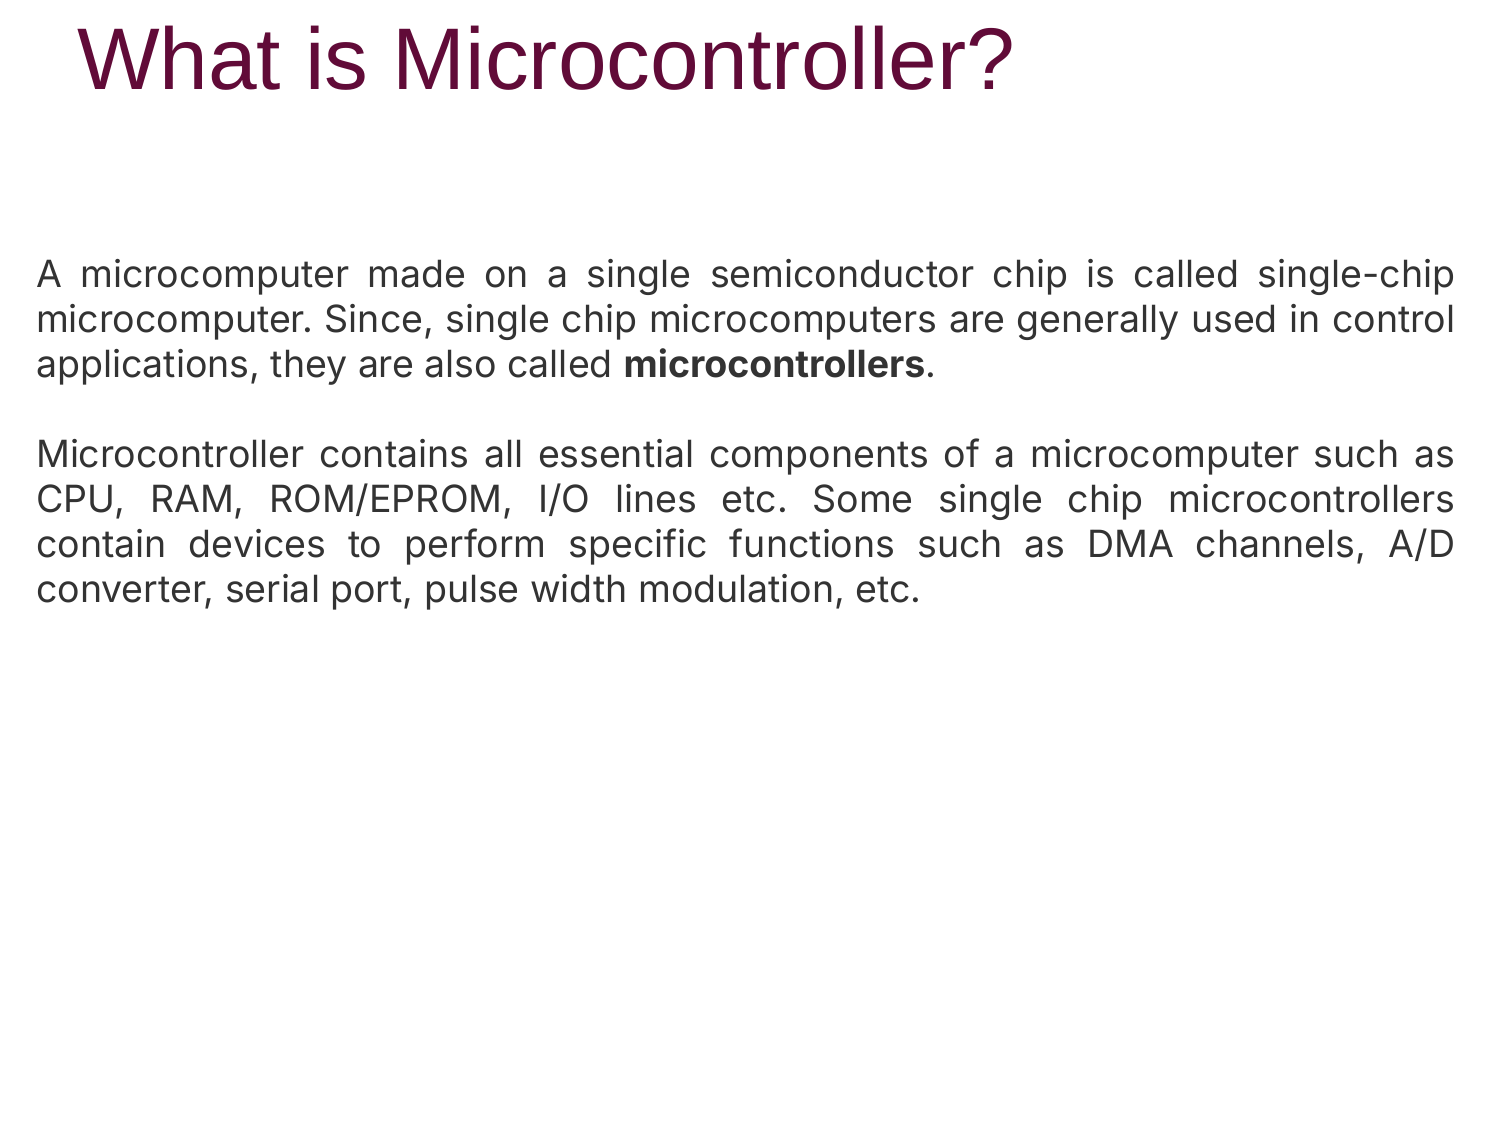

# What is Microcontroller?
A microcomputer made on a single semiconductor chip is called single-chip microcomputer. Since, single chip microcomputers are generally used in control applications, they are also called microcontrollers.

Microcontroller contains all essential components of a microcomputer such as CPU, RAM, ROM/EPROM, I/O lines etc. Some single chip microcontrollers contain devices to perform specific functions such as DMA channels, A/D converter, serial port, pulse width modulation, etc.